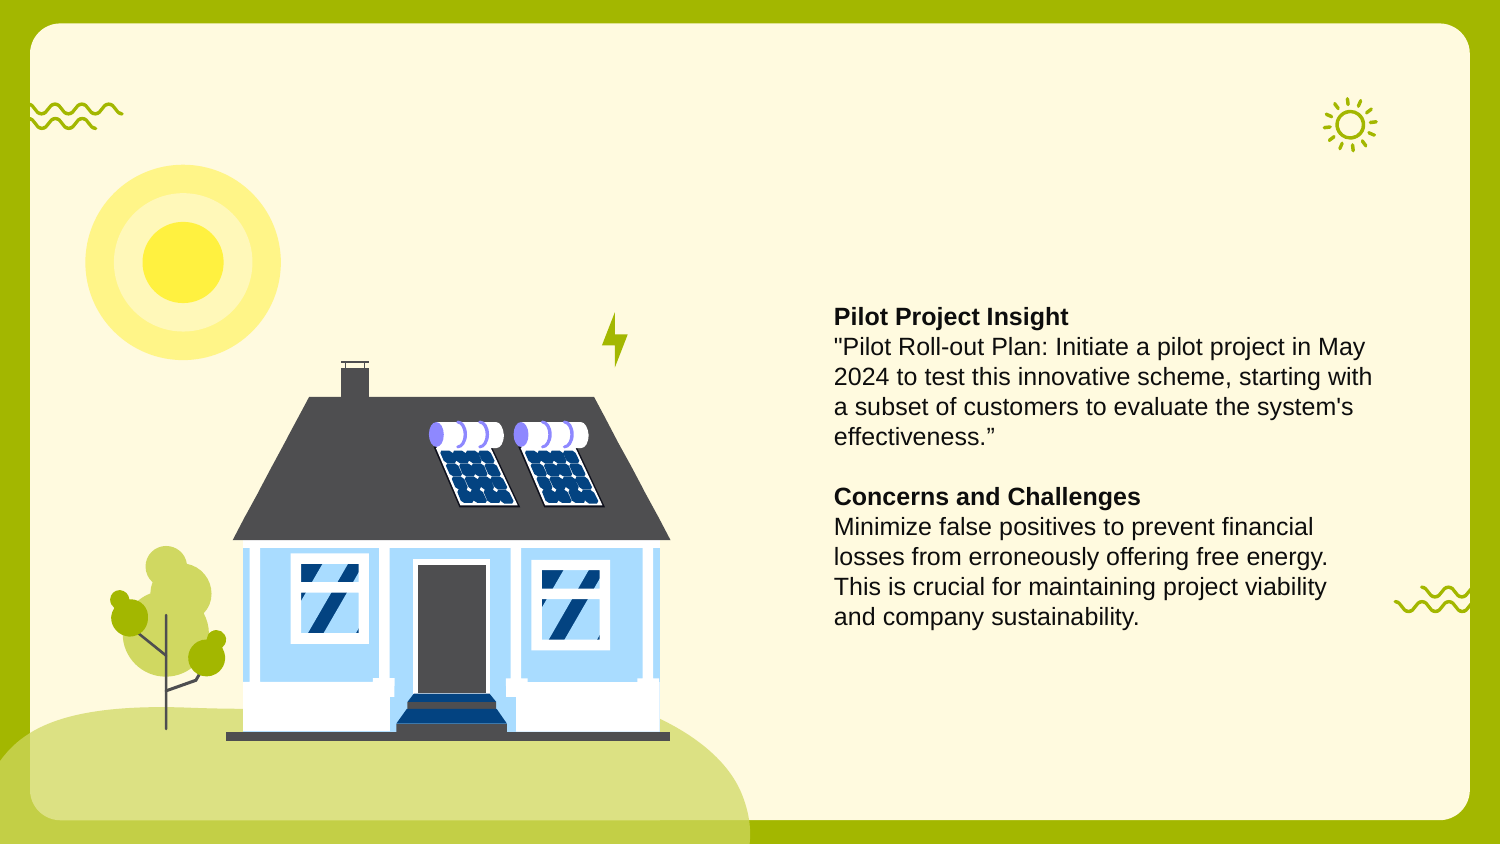

# Pilot Project Insight "Pilot Roll-out Plan: Initiate a pilot project in May 2024 to test this innovative scheme, starting with a subset of customers to evaluate the system's effectiveness.” Concerns and Challenges Minimize false positives to prevent financial losses from erroneously offering free energy. This is crucial for maintaining project viability and company sustainability.